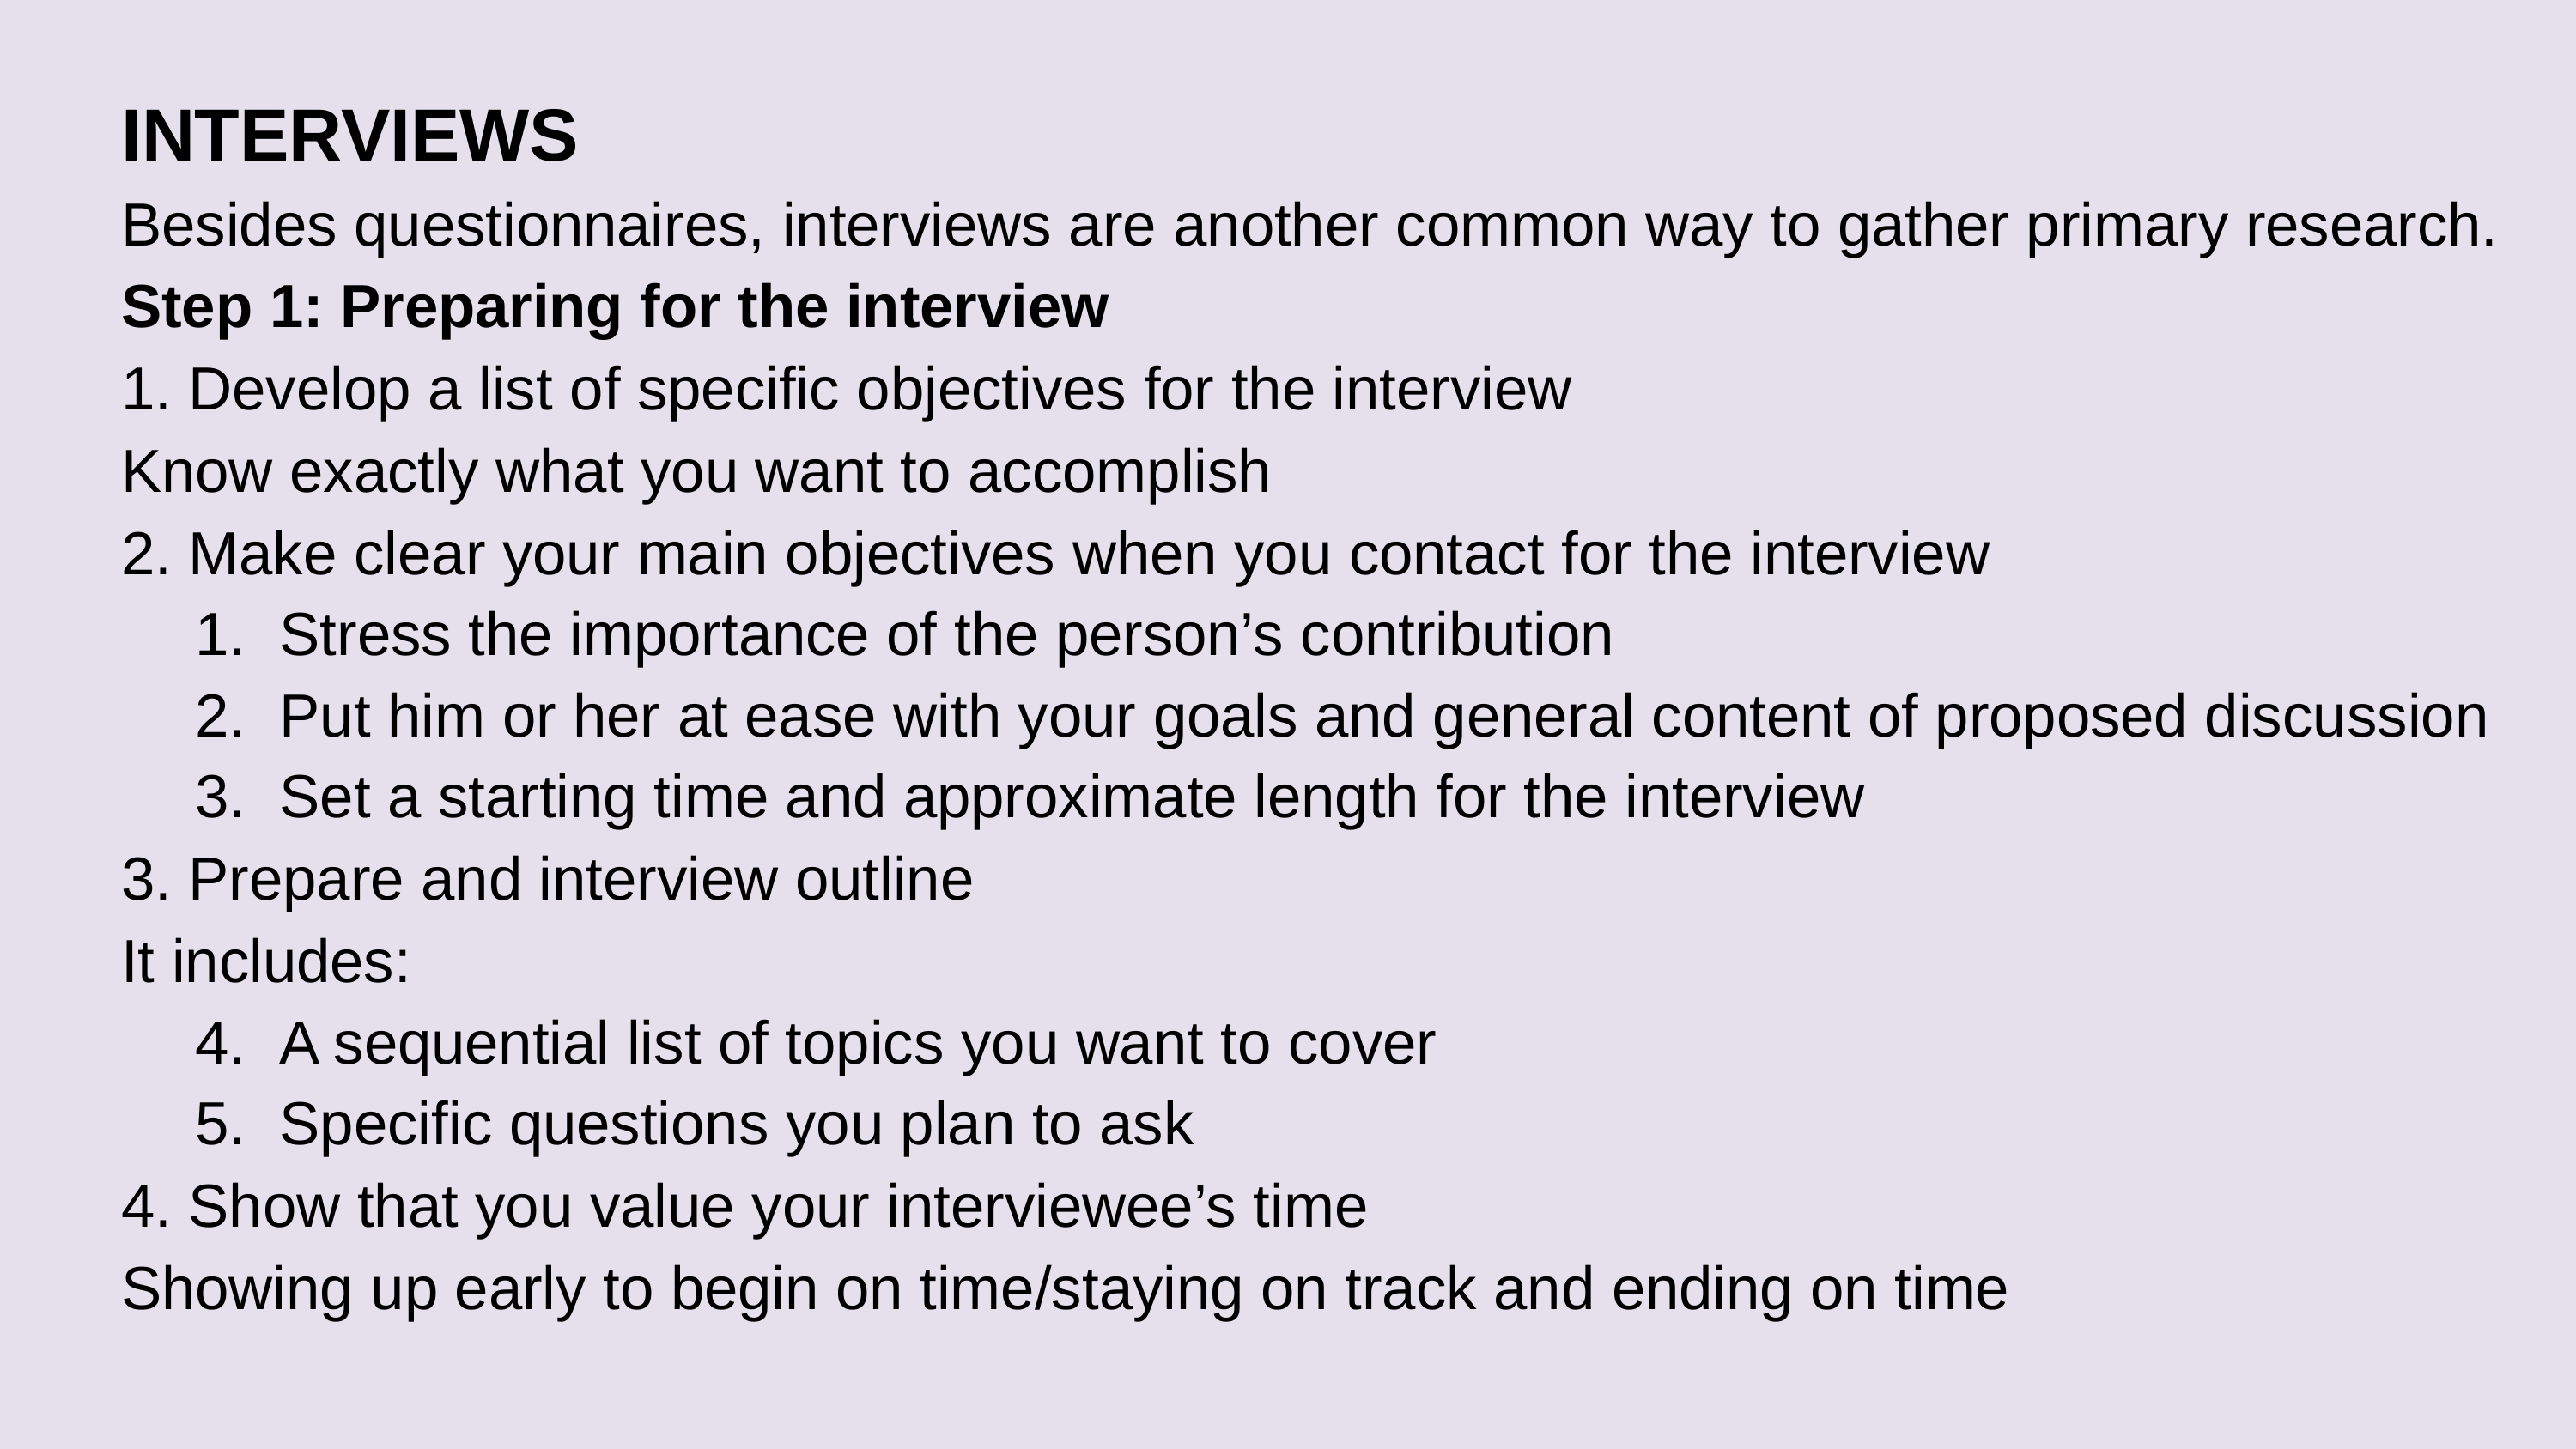

INTERVIEWS
Besides questionnaires, interviews are another common way to gather primary research.
Step 1: Preparing for the interview
1. Develop a list of specific objectives for the interview
Know exactly what you want to accomplish
2. Make clear your main objectives when you contact for the interview
Stress the importance of the person’s contribution
Put him or her at ease with your goals and general content of proposed discussion
Set a starting time and approximate length for the interview
3. Prepare and interview outline
It includes:
A sequential list of topics you want to cover
Specific questions you plan to ask
4. Show that you value your interviewee’s time
Showing up early to begin on time/staying on track and ending on time